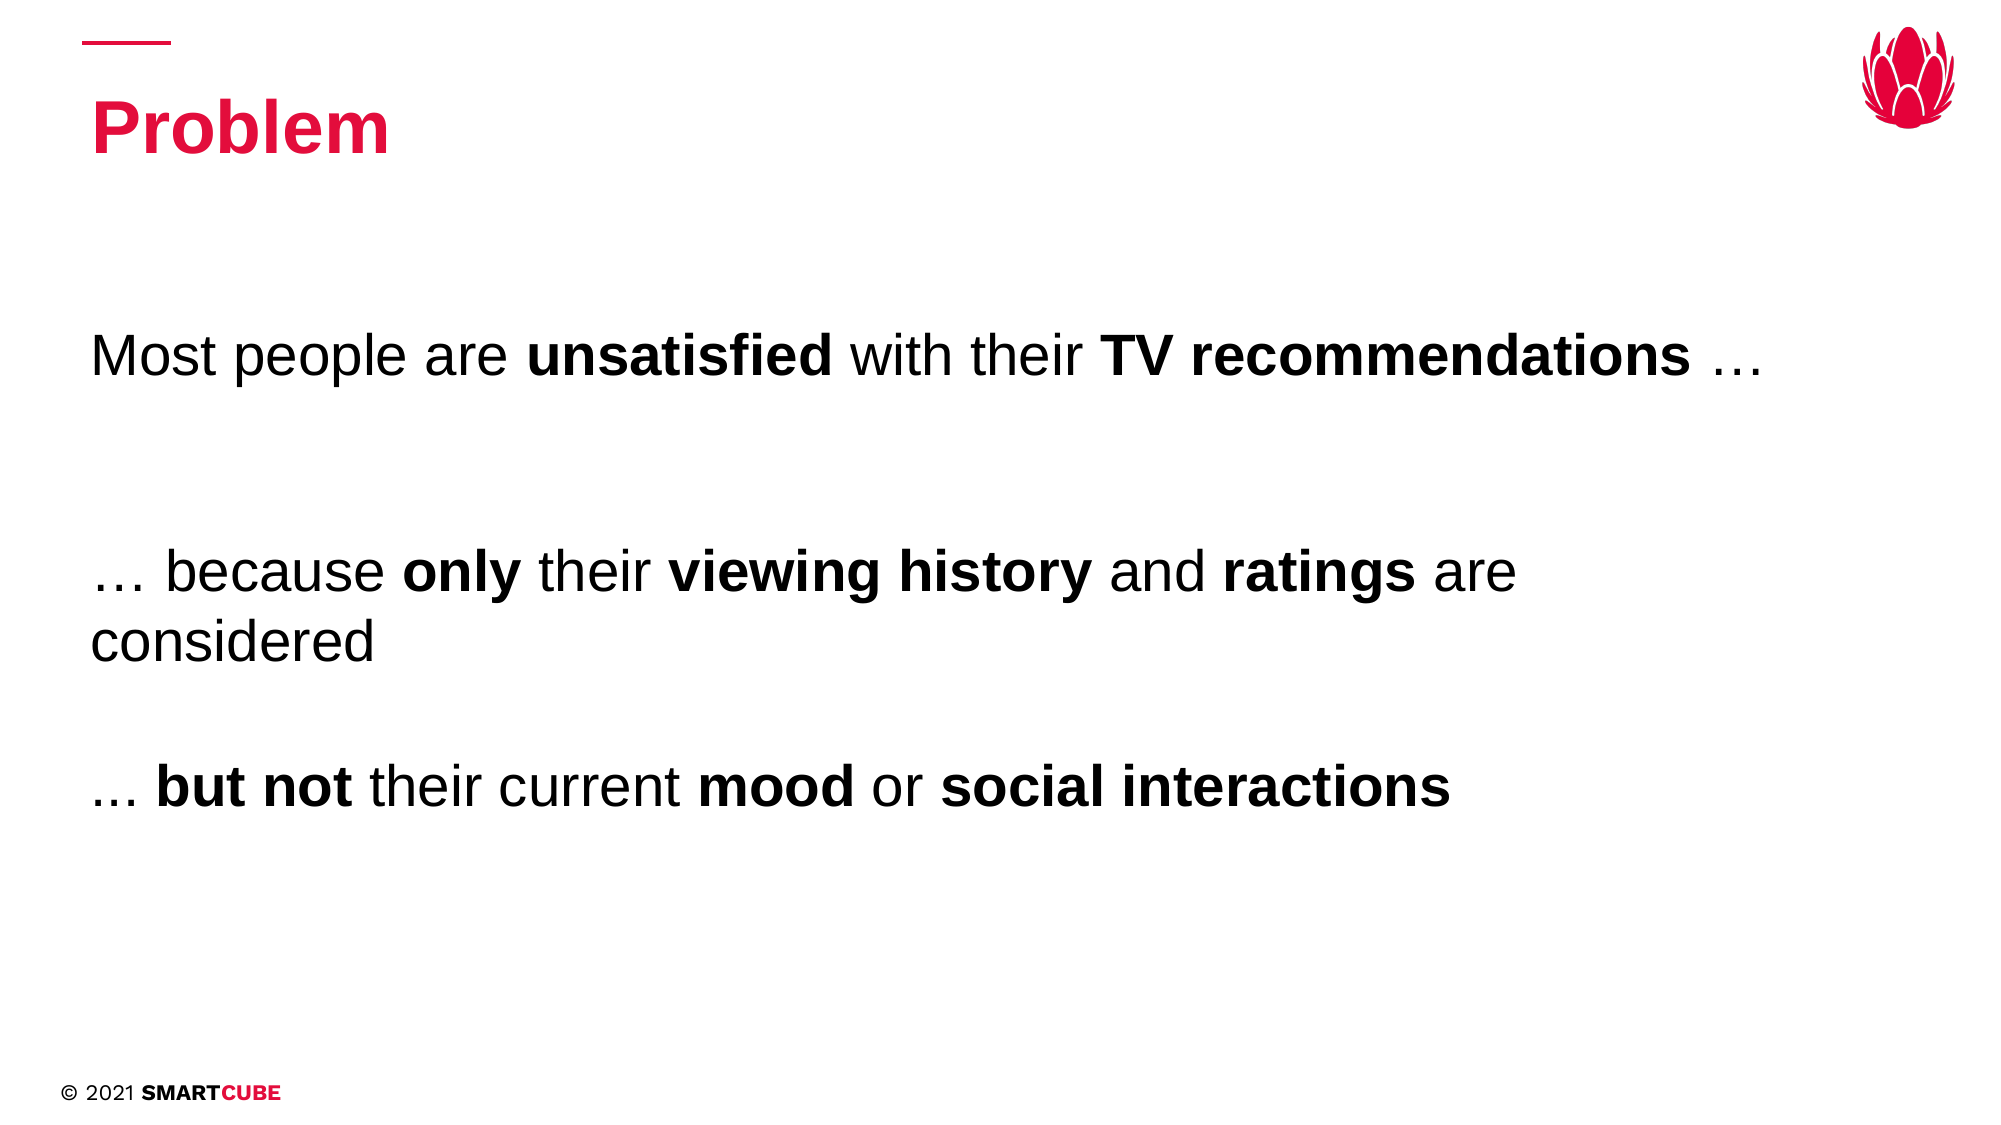

# Problem
Most people are unsatisfied with their TV recommendations …
… because only their viewing history and ratings are considered
... but not their current mood or social interactions